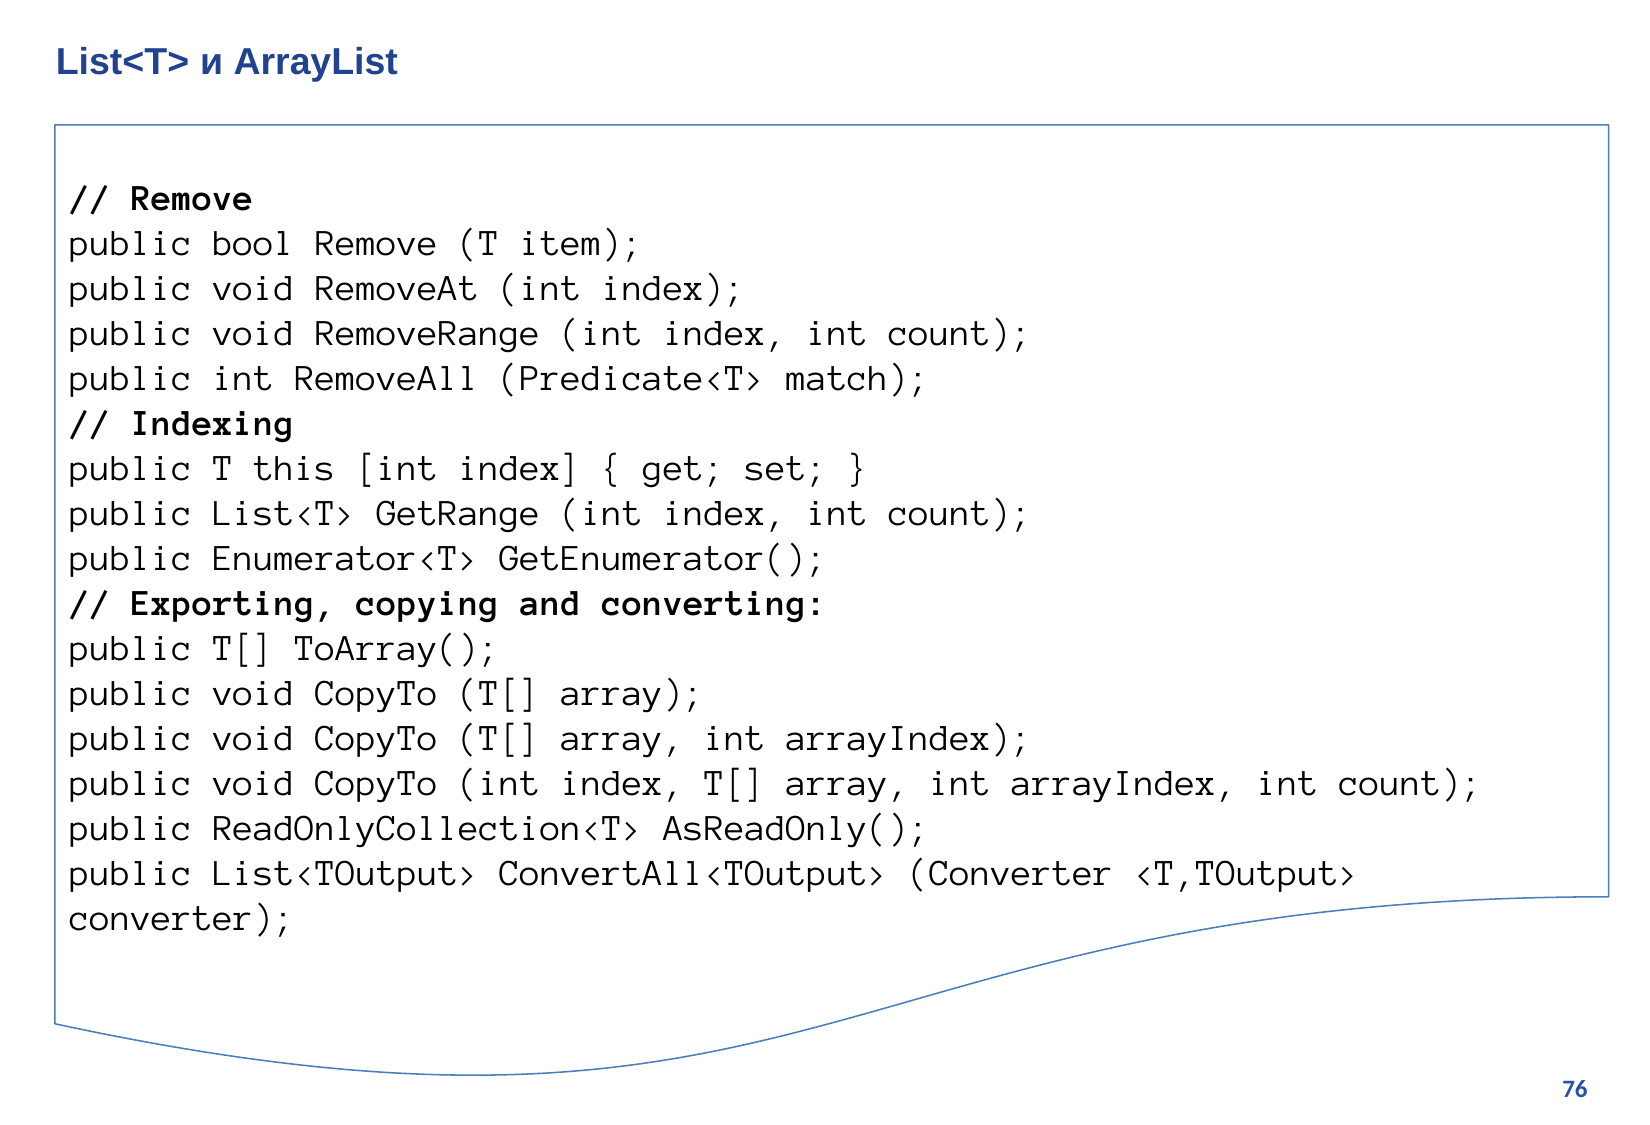

# List<T> и ArrayList

// Remove
public bool Remove (T item);
public void RemoveAt (int index);
public void RemoveRange (int index, int count);
public int RemoveAll (Predicate<T> match);
// Indexing
public T this [int index] { get; set; }
public List<T> GetRange (int index, int count);
public Enumerator<T> GetEnumerator();
// Exporting, copying and converting:
public T[] ToArray();
public void CopyTo (T[] array);
public void CopyTo (T[] array, int arrayIndex);
public void CopyTo (int index, T[] array, int arrayIndex, int count);
public ReadOnlyCollection<T> AsReadOnly();
public List<TOutput> ConvertAll<TOutput> (Converter <T,TOutput>
converter);